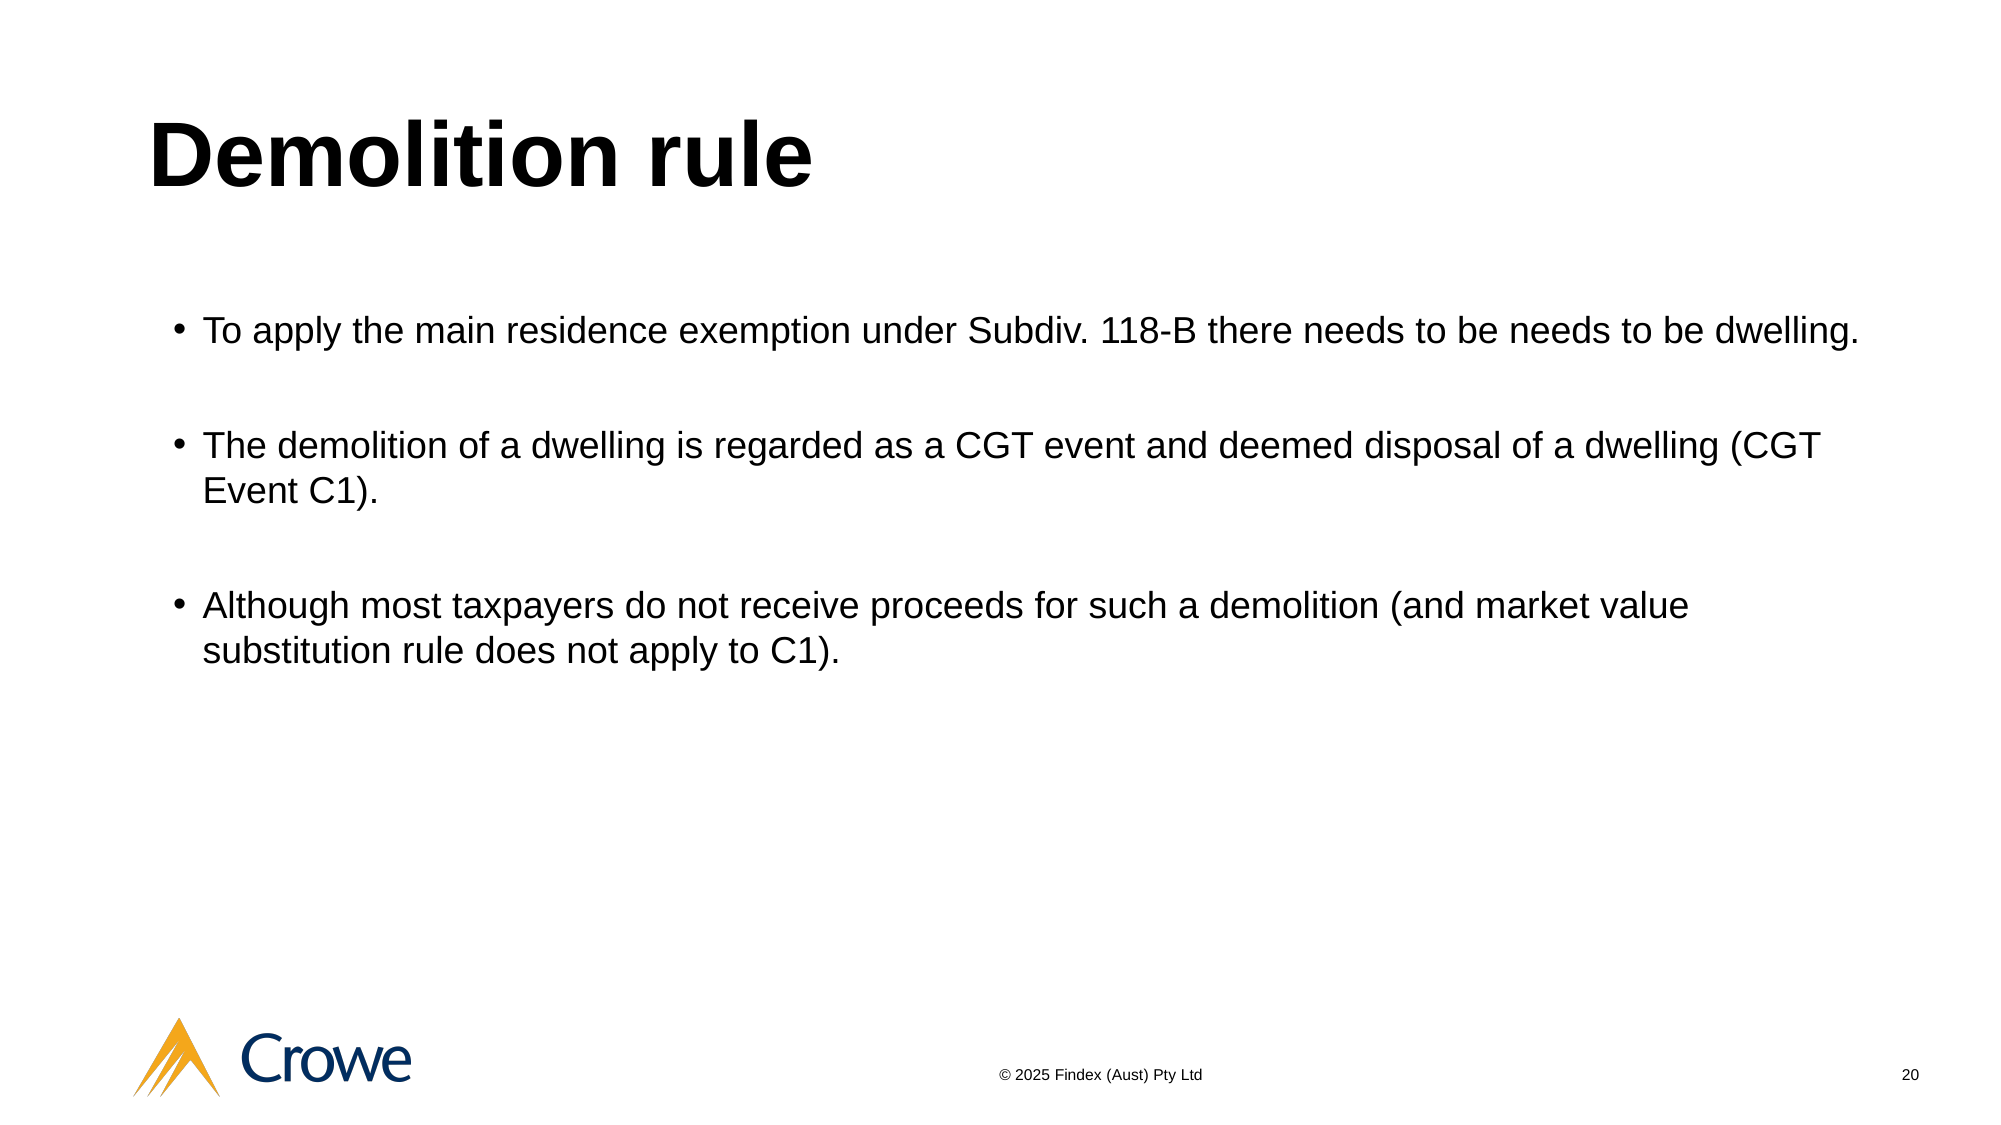

# Demolition rule

To apply the main residence exemption under Subdiv. 118-B there needs to be needs to be dwelling.

The demolition of a dwelling is regarded as a CGT event and deemed disposal of a dwelling (CGT Event C1).

Although most taxpayers do not receive proceeds for such a demolition (and market value substitution rule does not apply to C1).